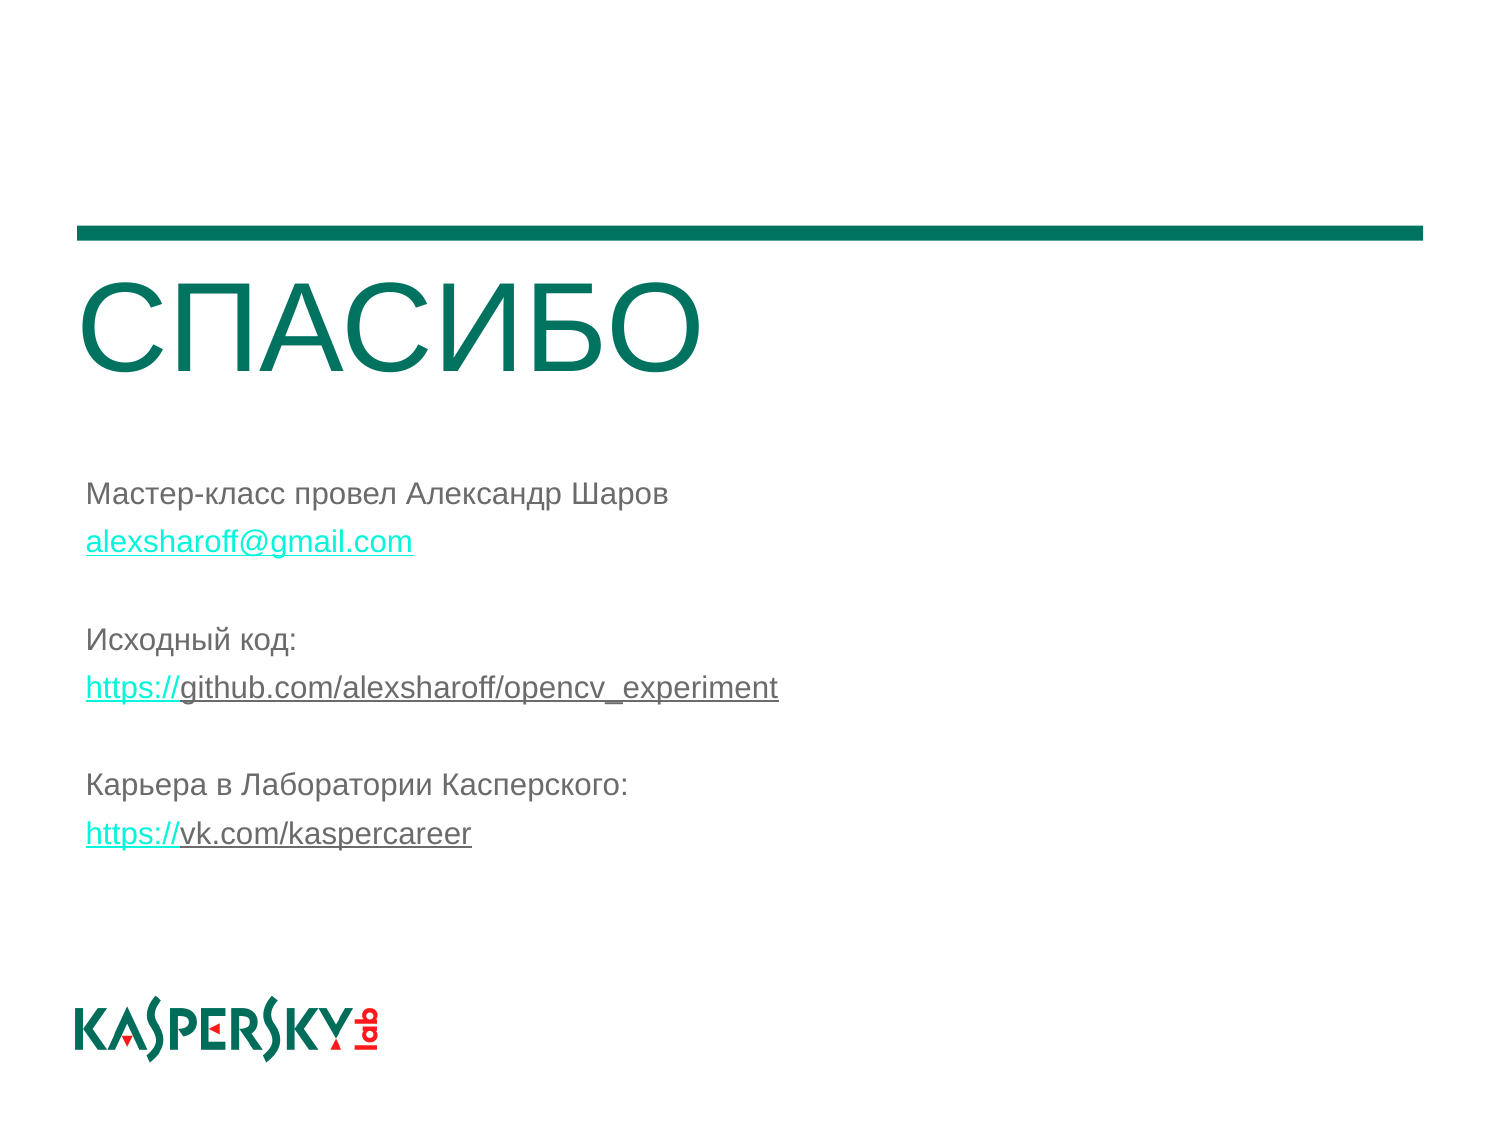

# Спасибо
Мастер-класс провел Александр Шаров
alexsharoff@gmail.com

Исходный код:
https://github.com/alexsharoff/opencv_experiment

Карьера в Лаборатории Касперского:
https://vk.com/kaspercareer